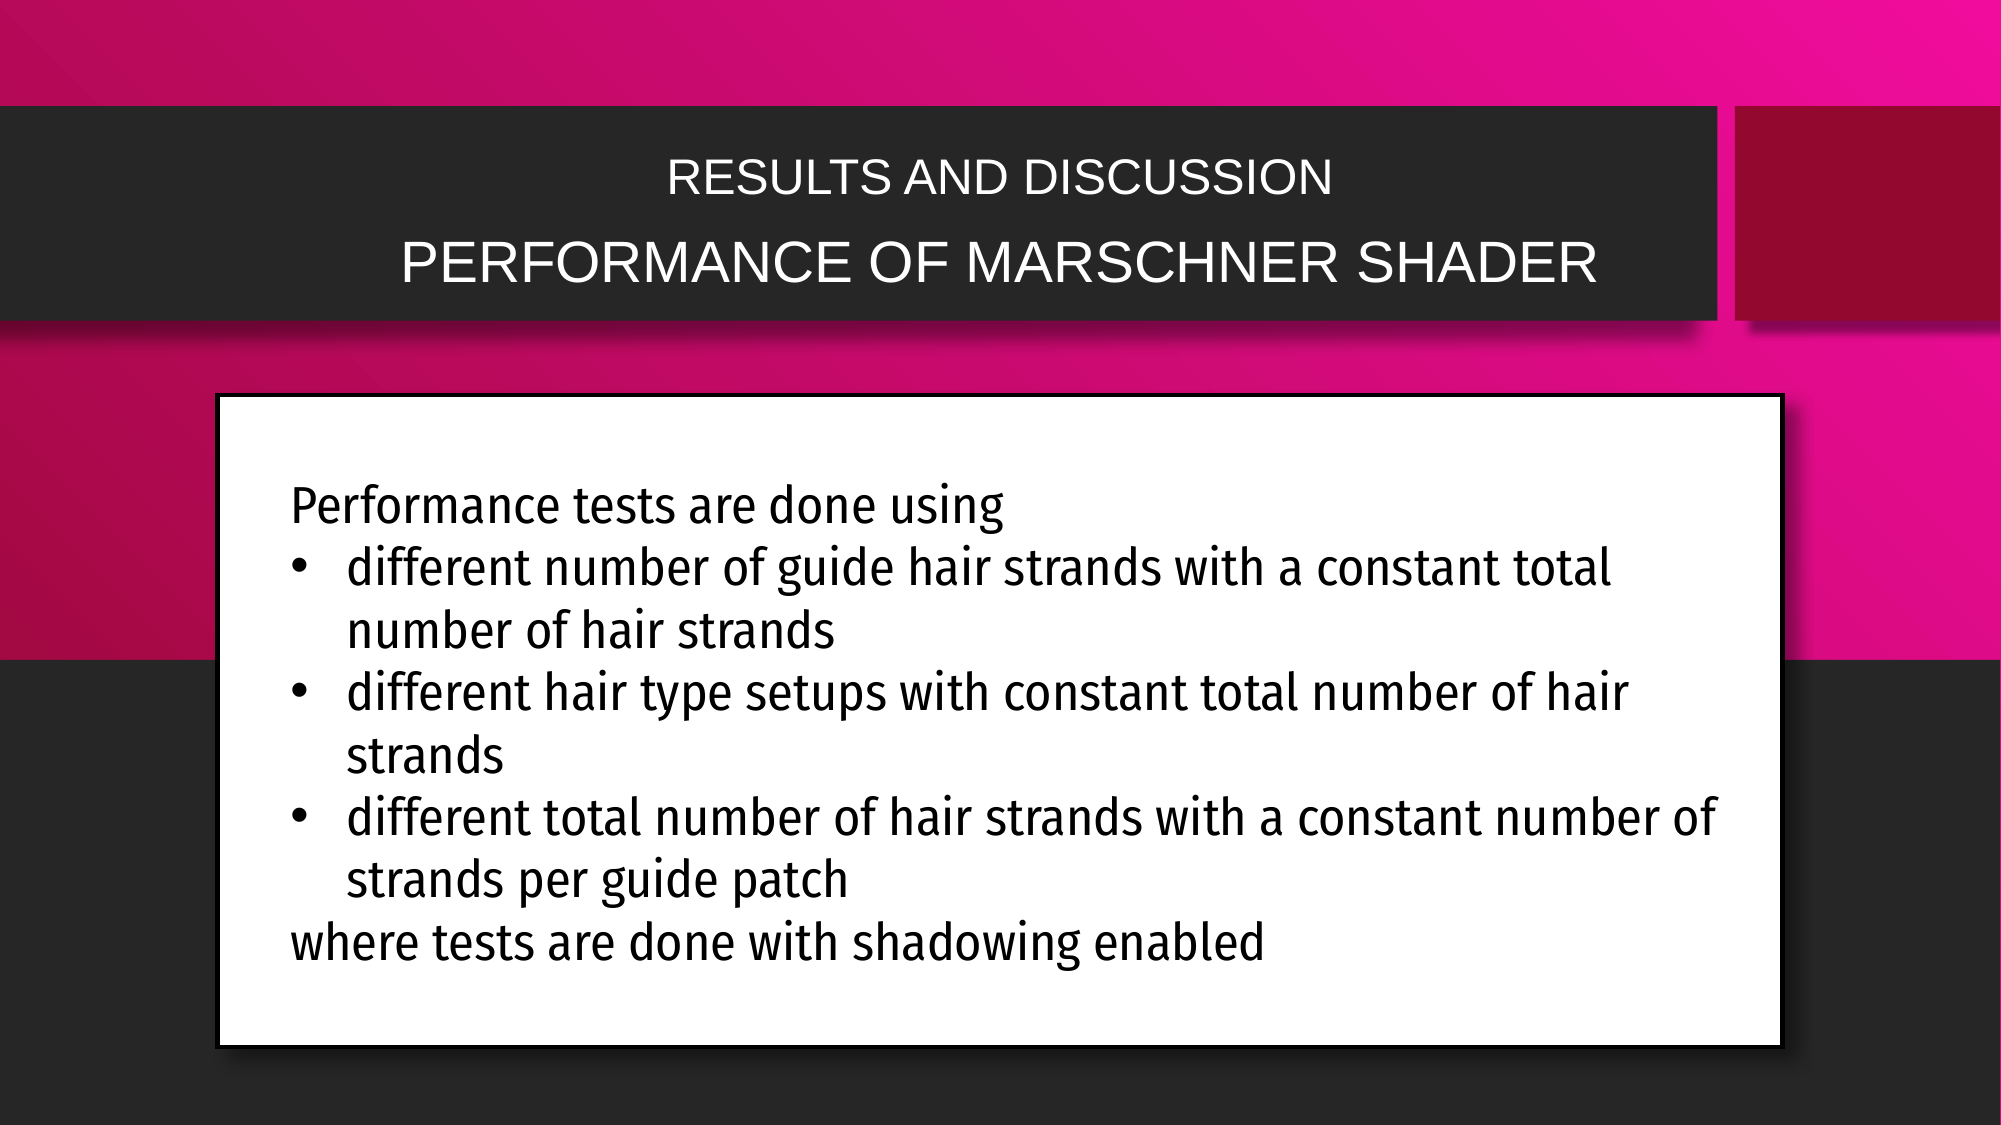

RESULTS AND DISCUSSION
PERFORMANCE OF MARSCHNER SHADER
Performance tests are done using
different number of guide hair strands with a constant total number of hair strands
different hair type setups with constant total number of hair strands
different total number of hair strands with a constant number of strands per guide patch
where tests are done with shadowing enabled